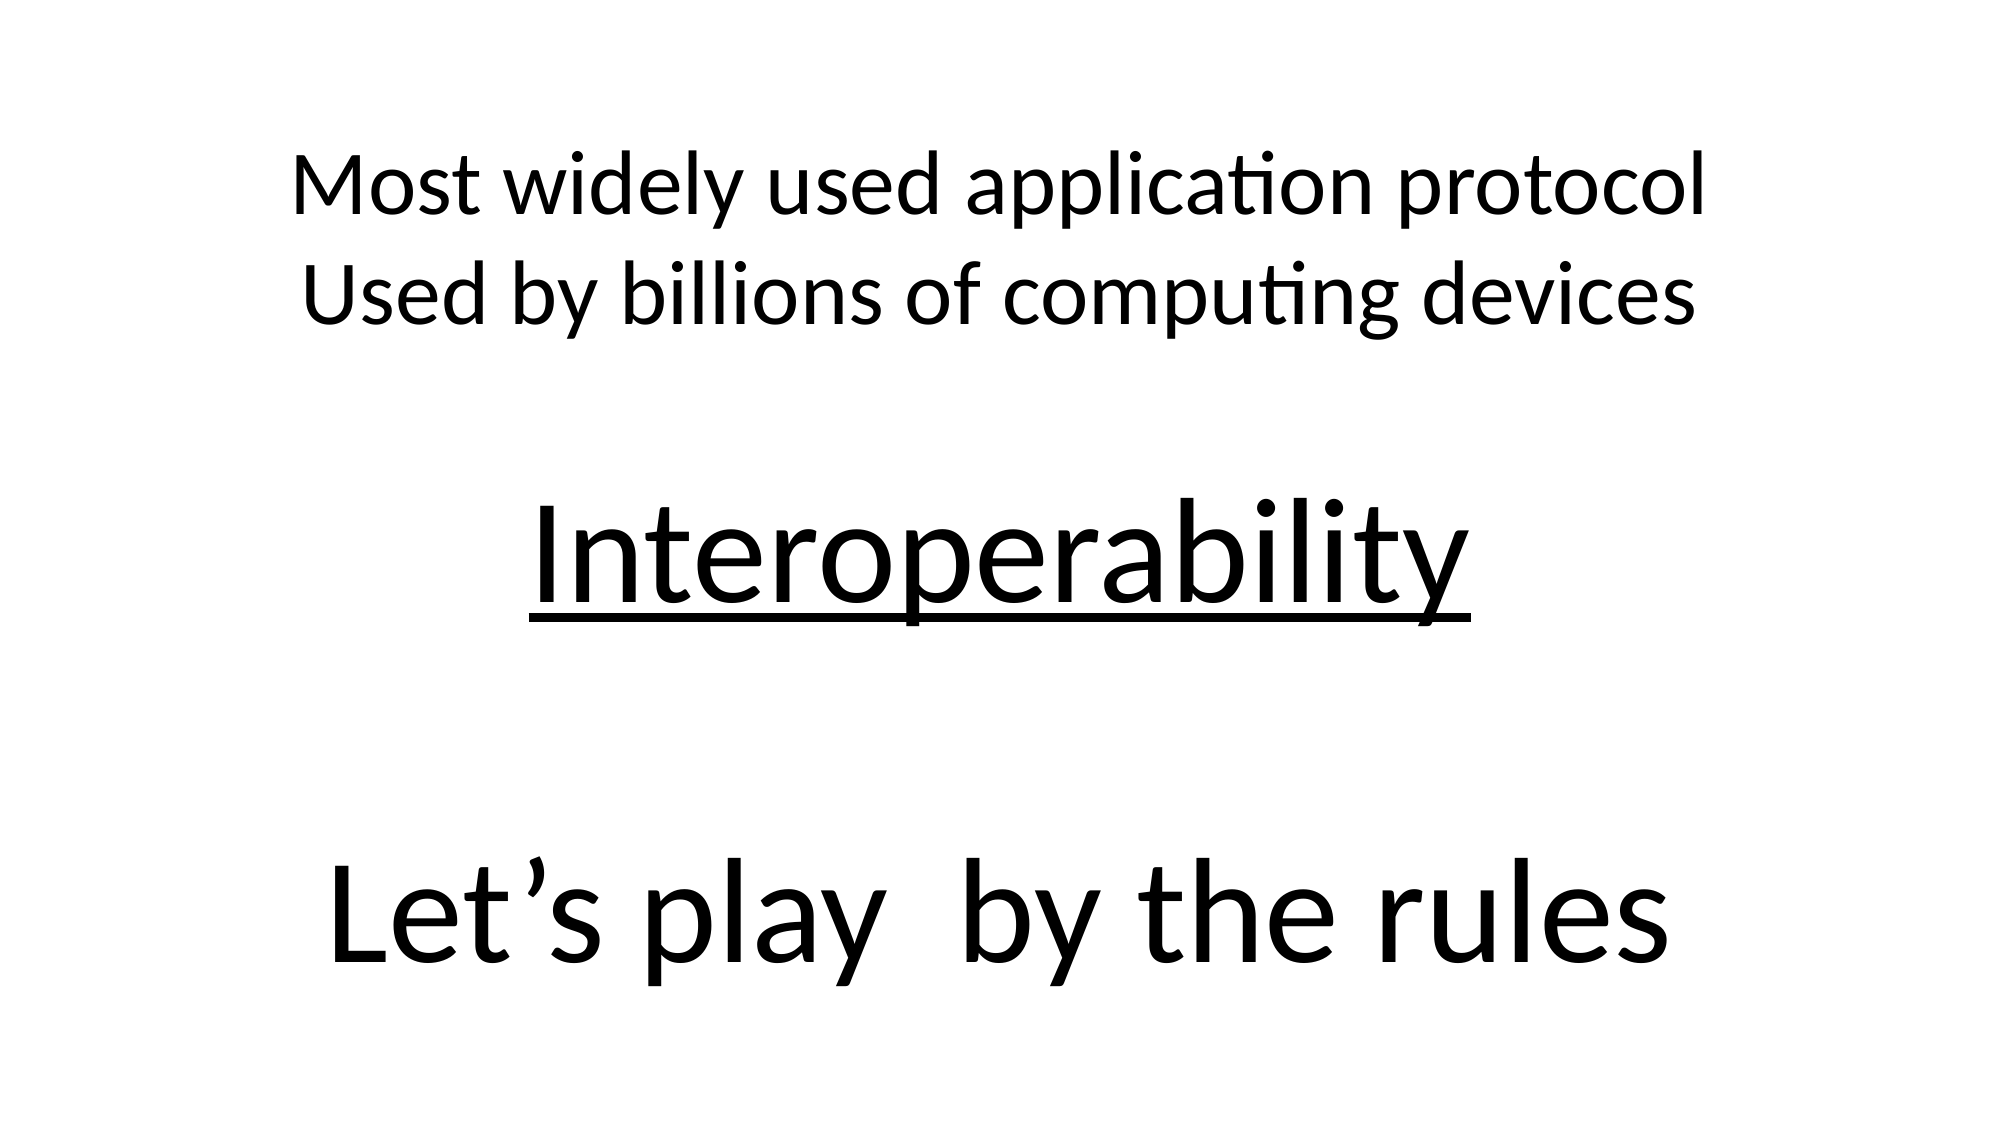

Most widely used application protocol
Used by billions of computing devices

Interoperability

Let’s play  by the rules